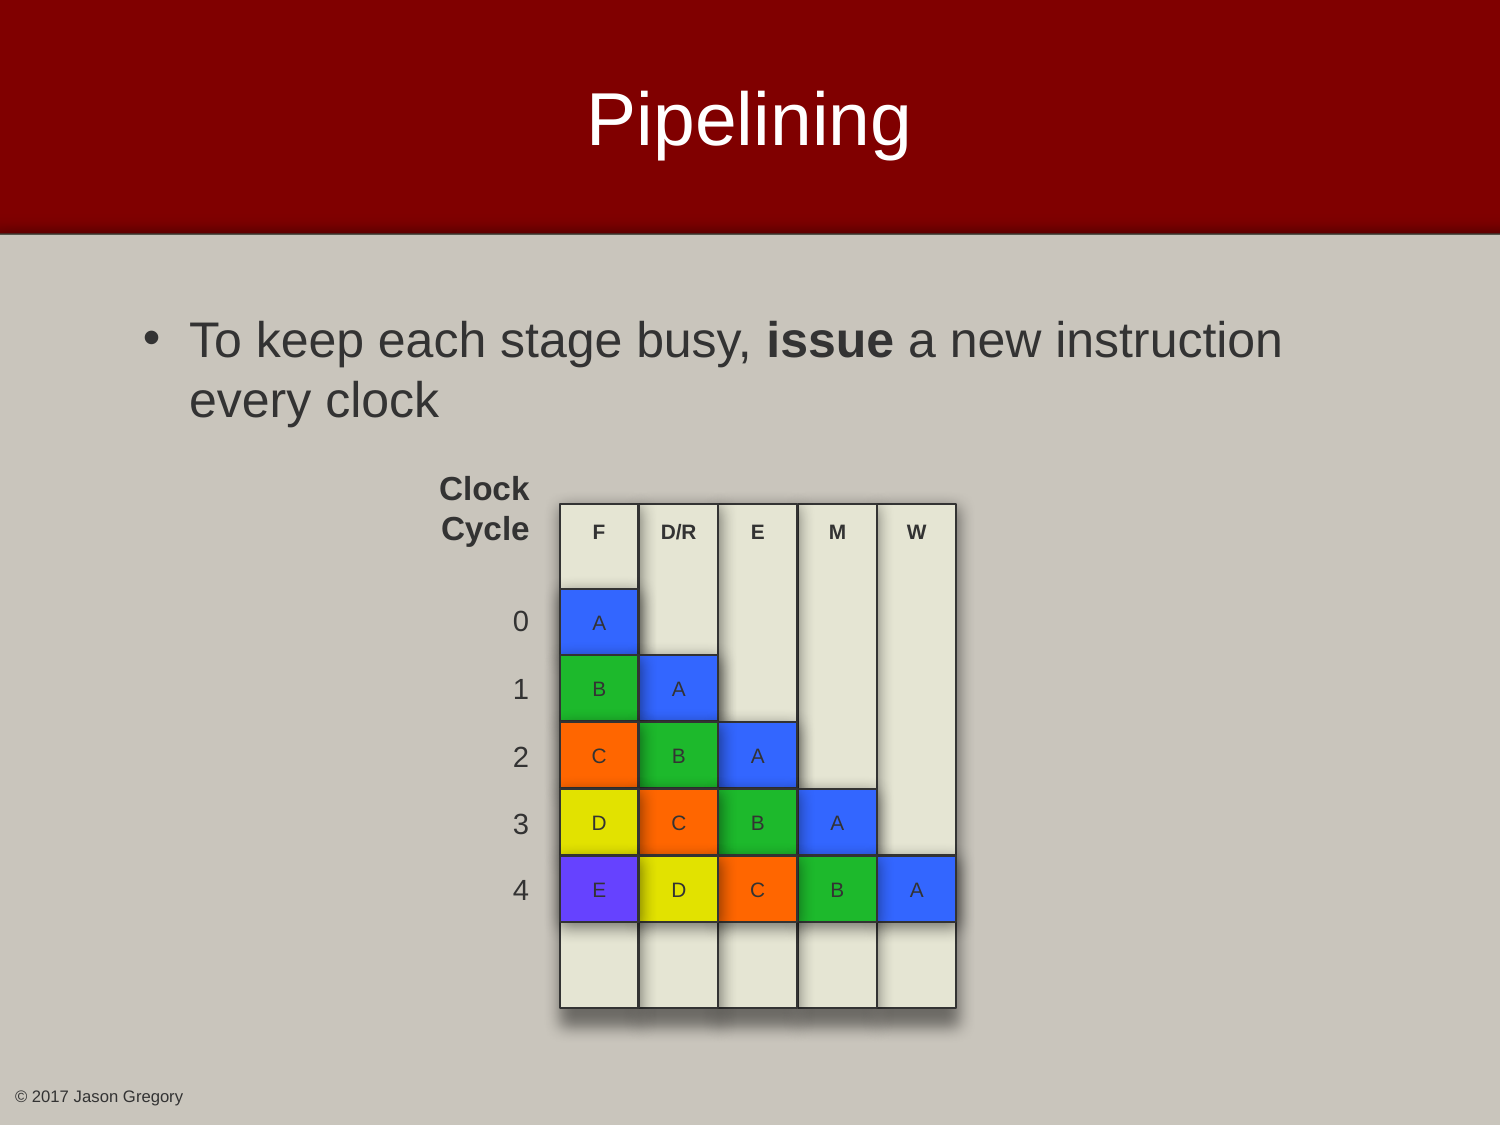

# Pipelining
To keep each stage busy, issue a new instruction every clock
Clock
Cycle
F
D/R
E
M
W
A
0
B
A
1
C
B
A
2
D
C
B
A
3
E
D
C
B
A
4
© 2017 Jason Gregory